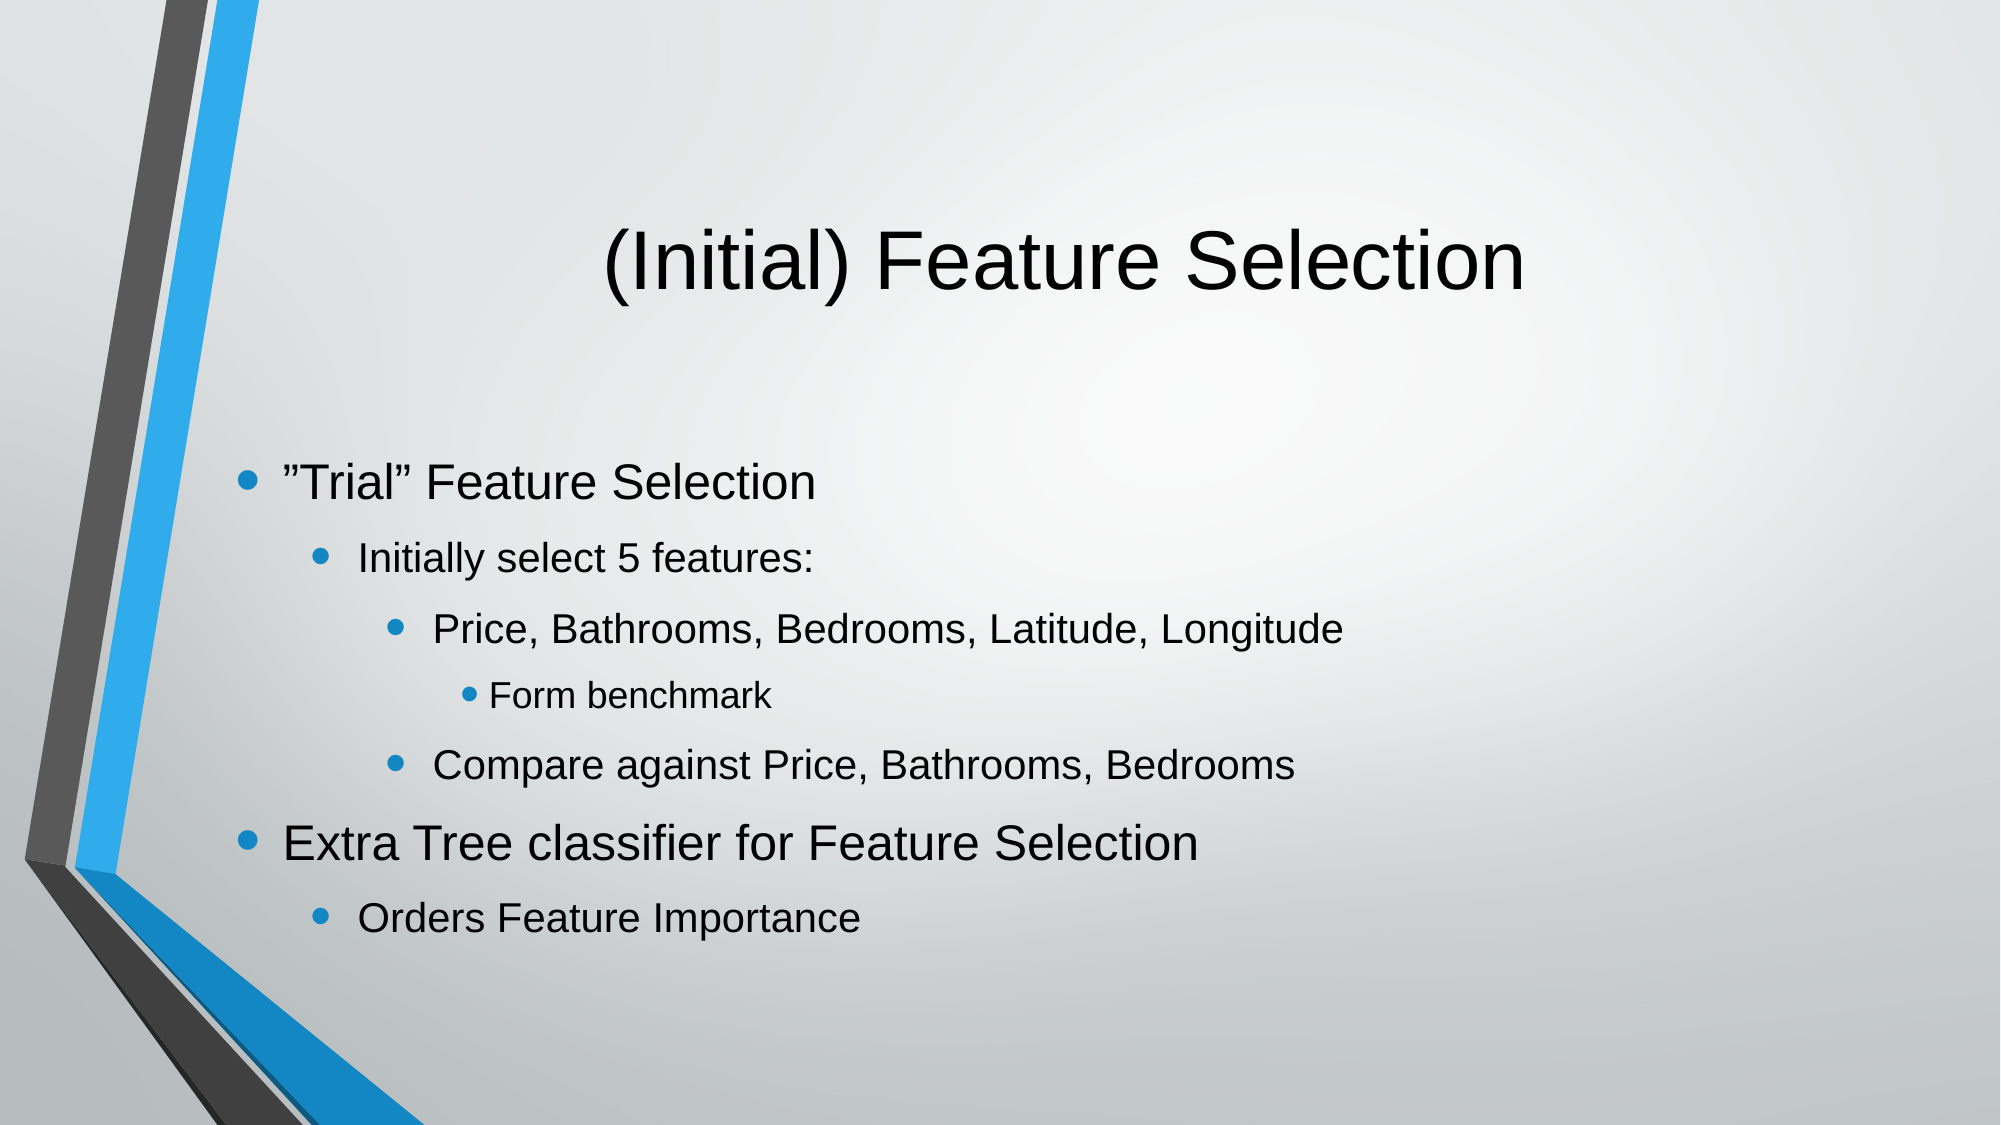

# (Initial) Feature Selection
”Trial” Feature Selection
Initially select 5 features:
Price, Bathrooms, Bedrooms, Latitude, Longitude
Form benchmark
Compare against Price, Bathrooms, Bedrooms
Extra Tree classifier for Feature Selection
Orders Feature Importance